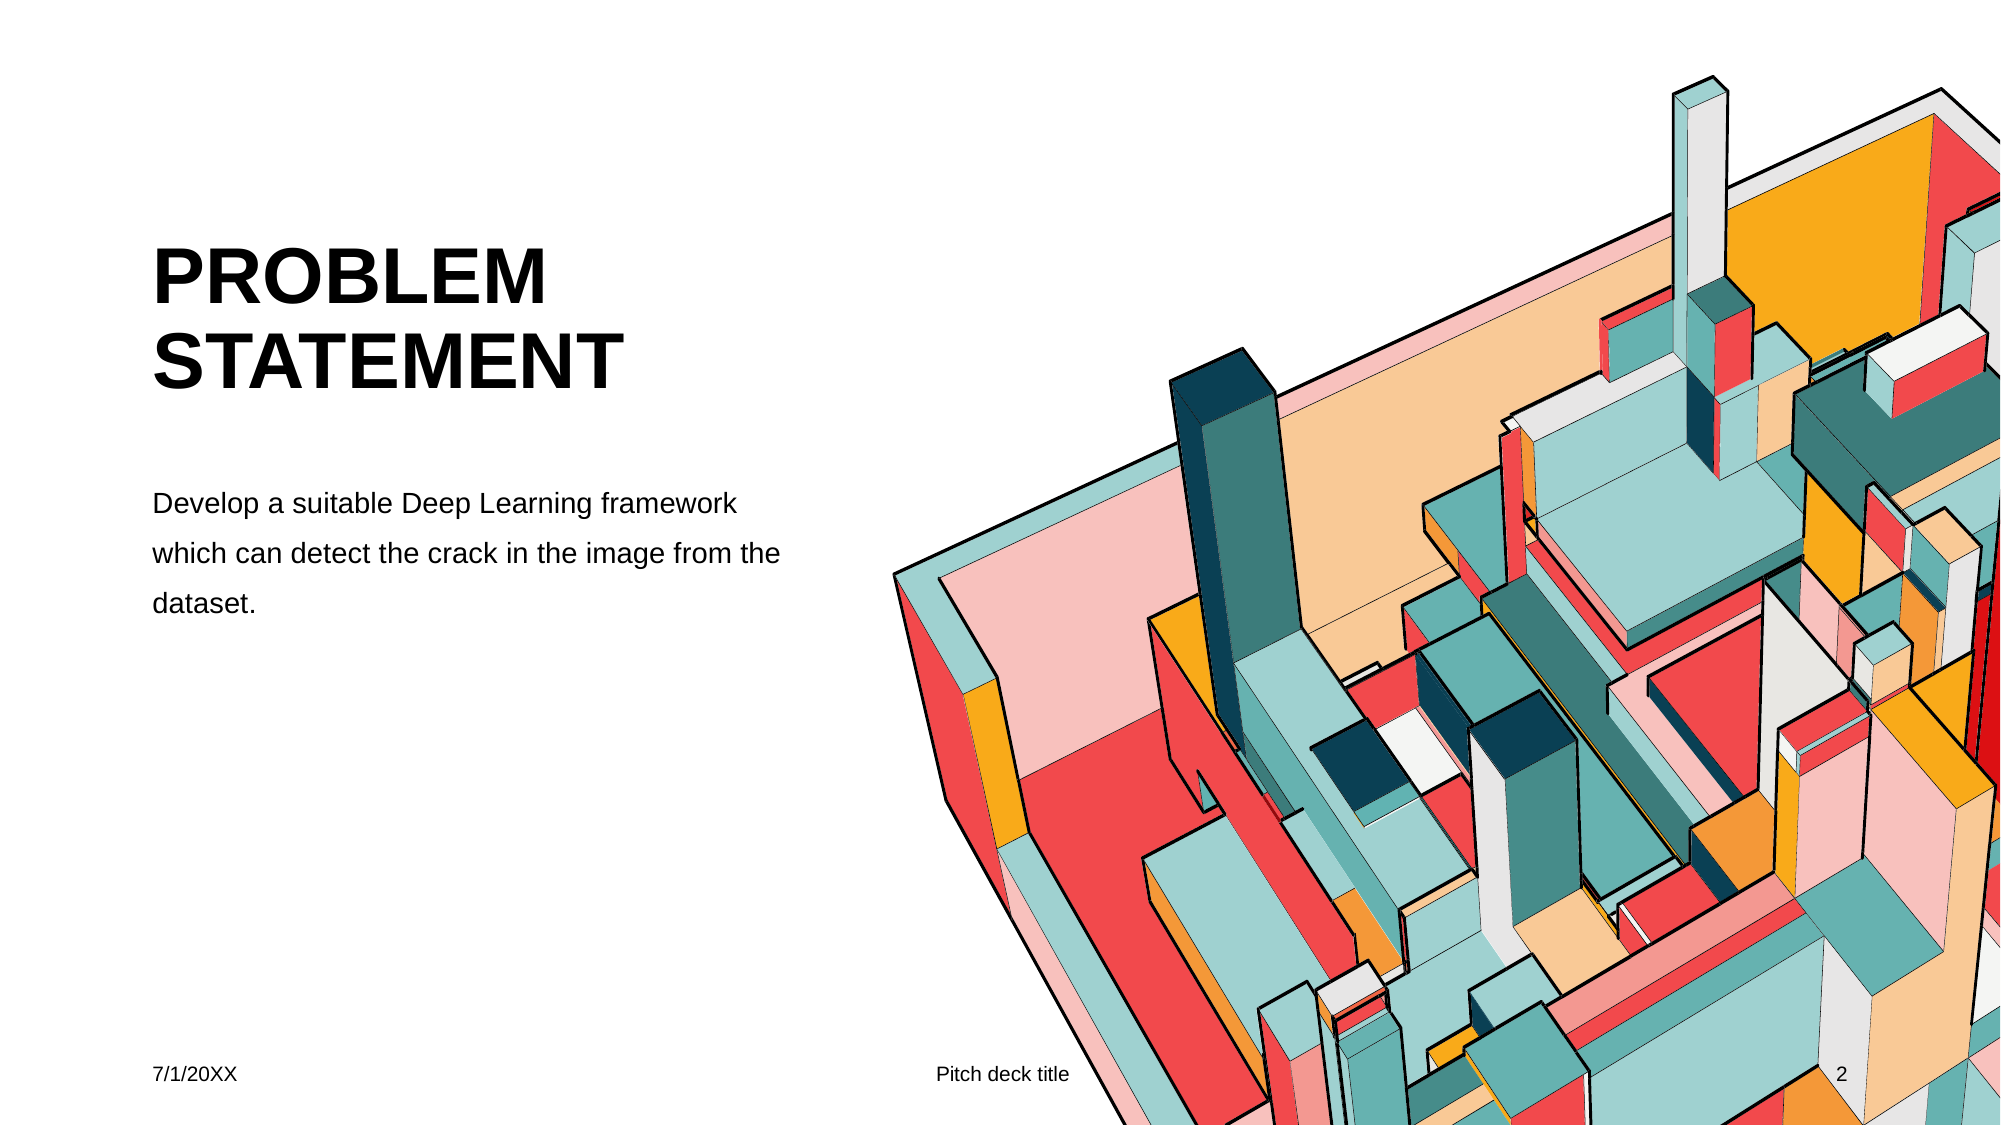

# Problem Statement
Develop a suitable Deep Learning framework which can detect the crack in the image from the dataset.
7/1/20XX
Pitch deck title
2